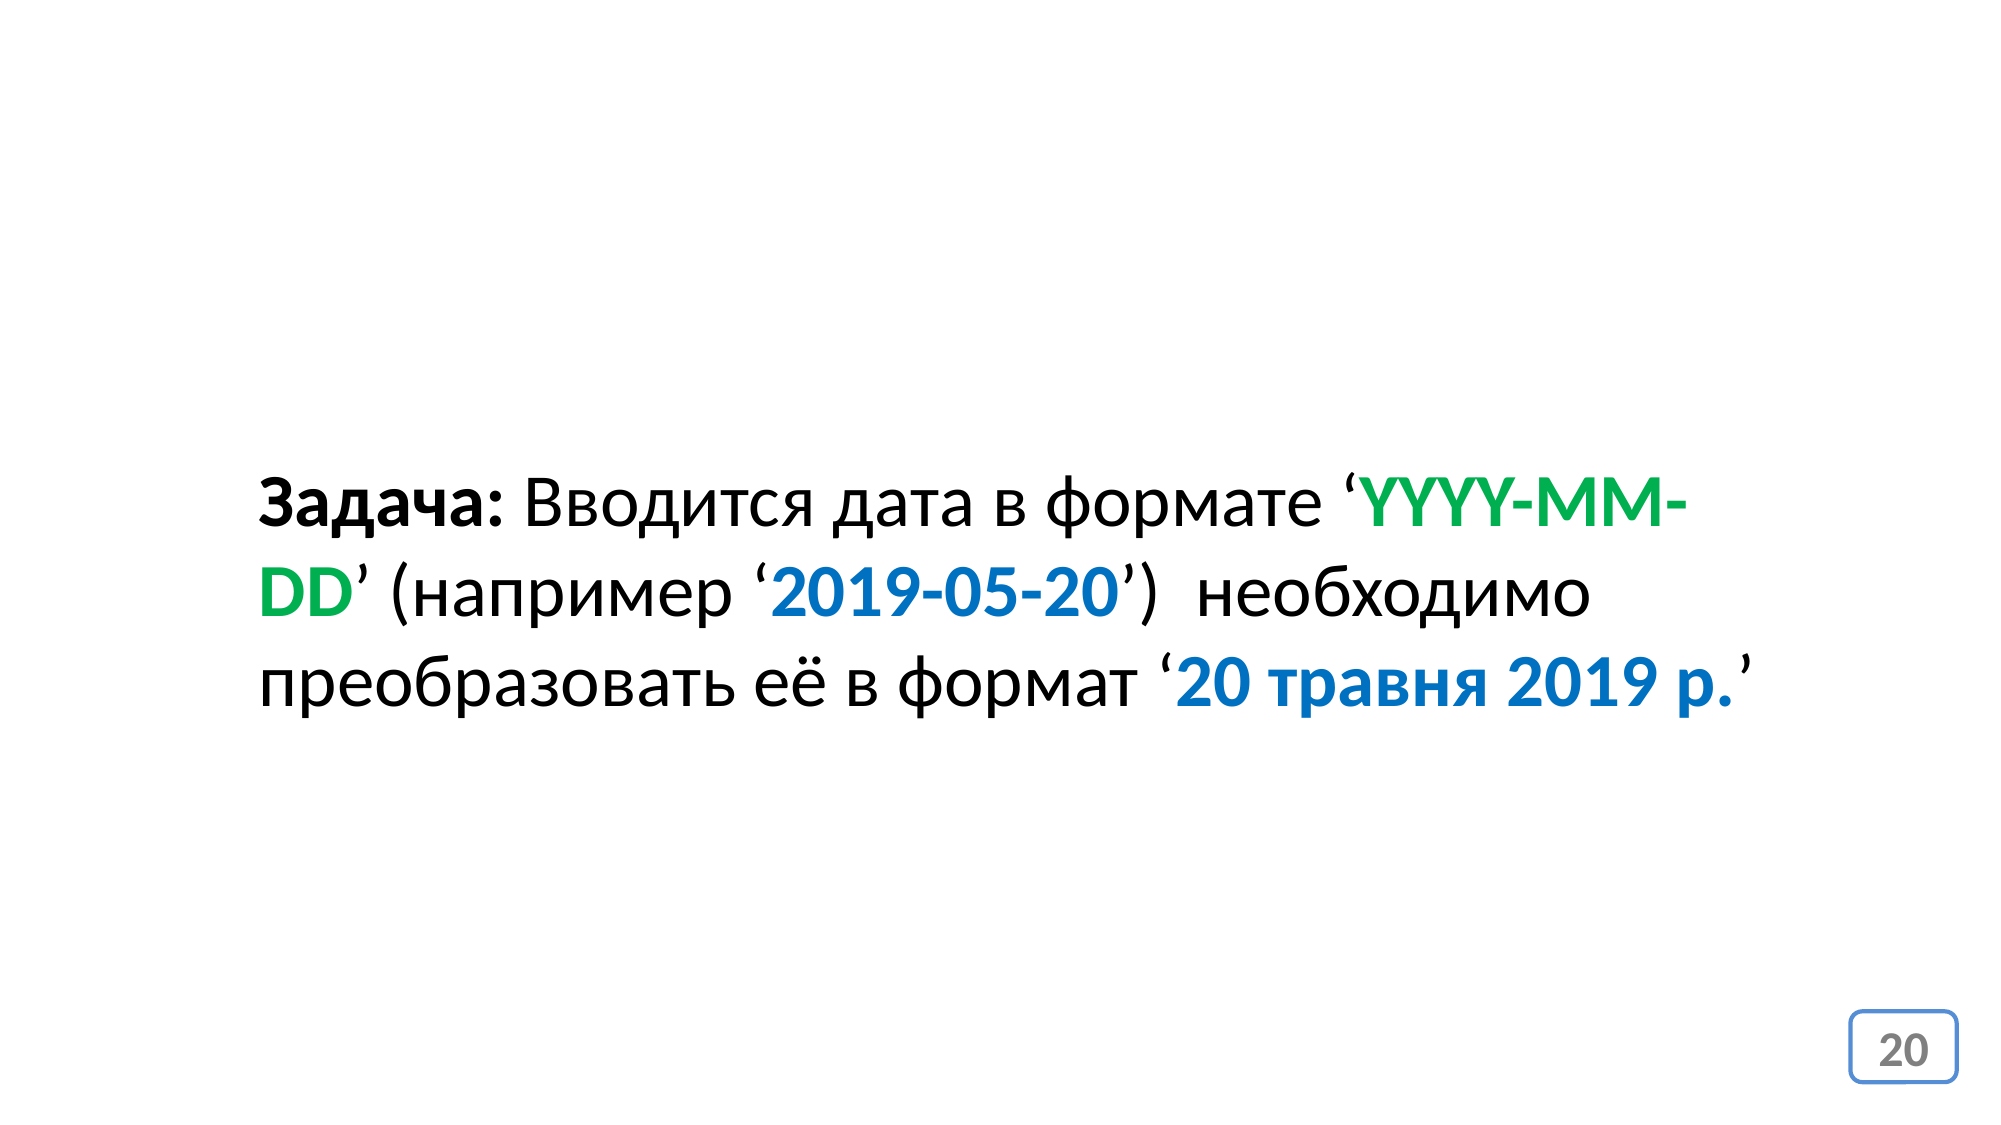

Задача: Вводится дата в формате ‘YYYY-MM-DD’ (например ‘2019-05-20’)  необходимо преобразовать её в формат ‘20 травня 2019 р.’
20